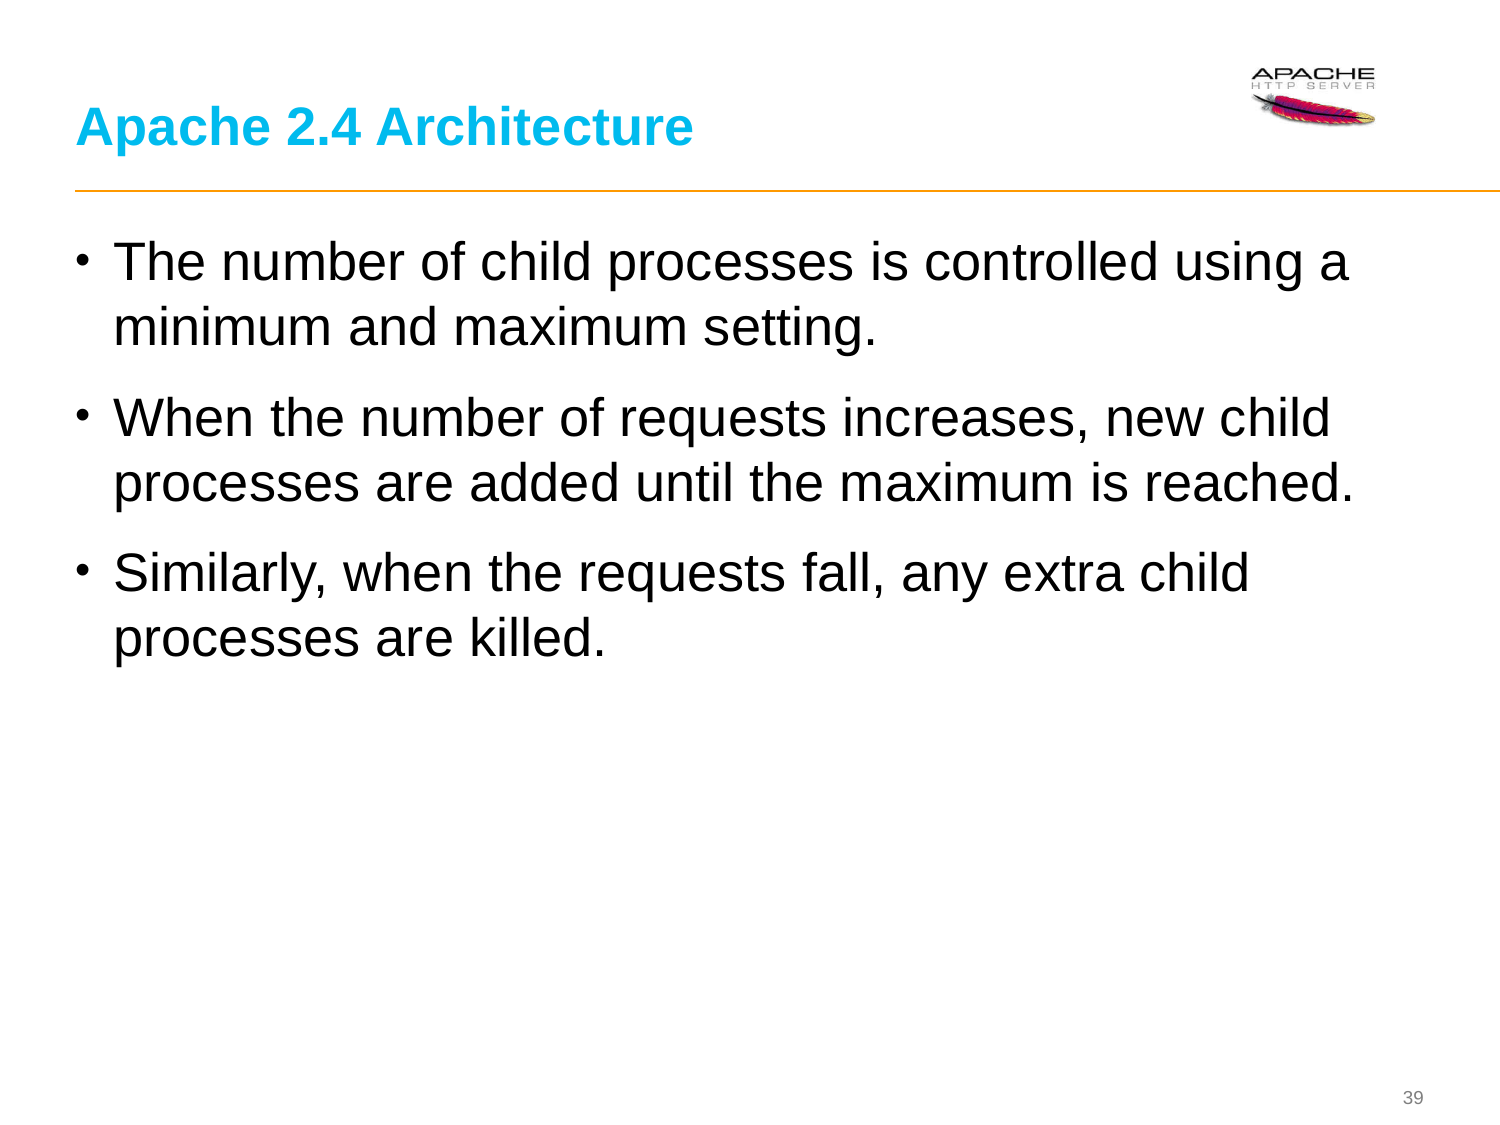

# Apache 2.4 Architecture
The number of child processes is controlled using a minimum and maximum setting.
When the number of requests increases, new child processes are added until the maximum is reached.
Similarly, when the requests fall, any extra child processes are killed.